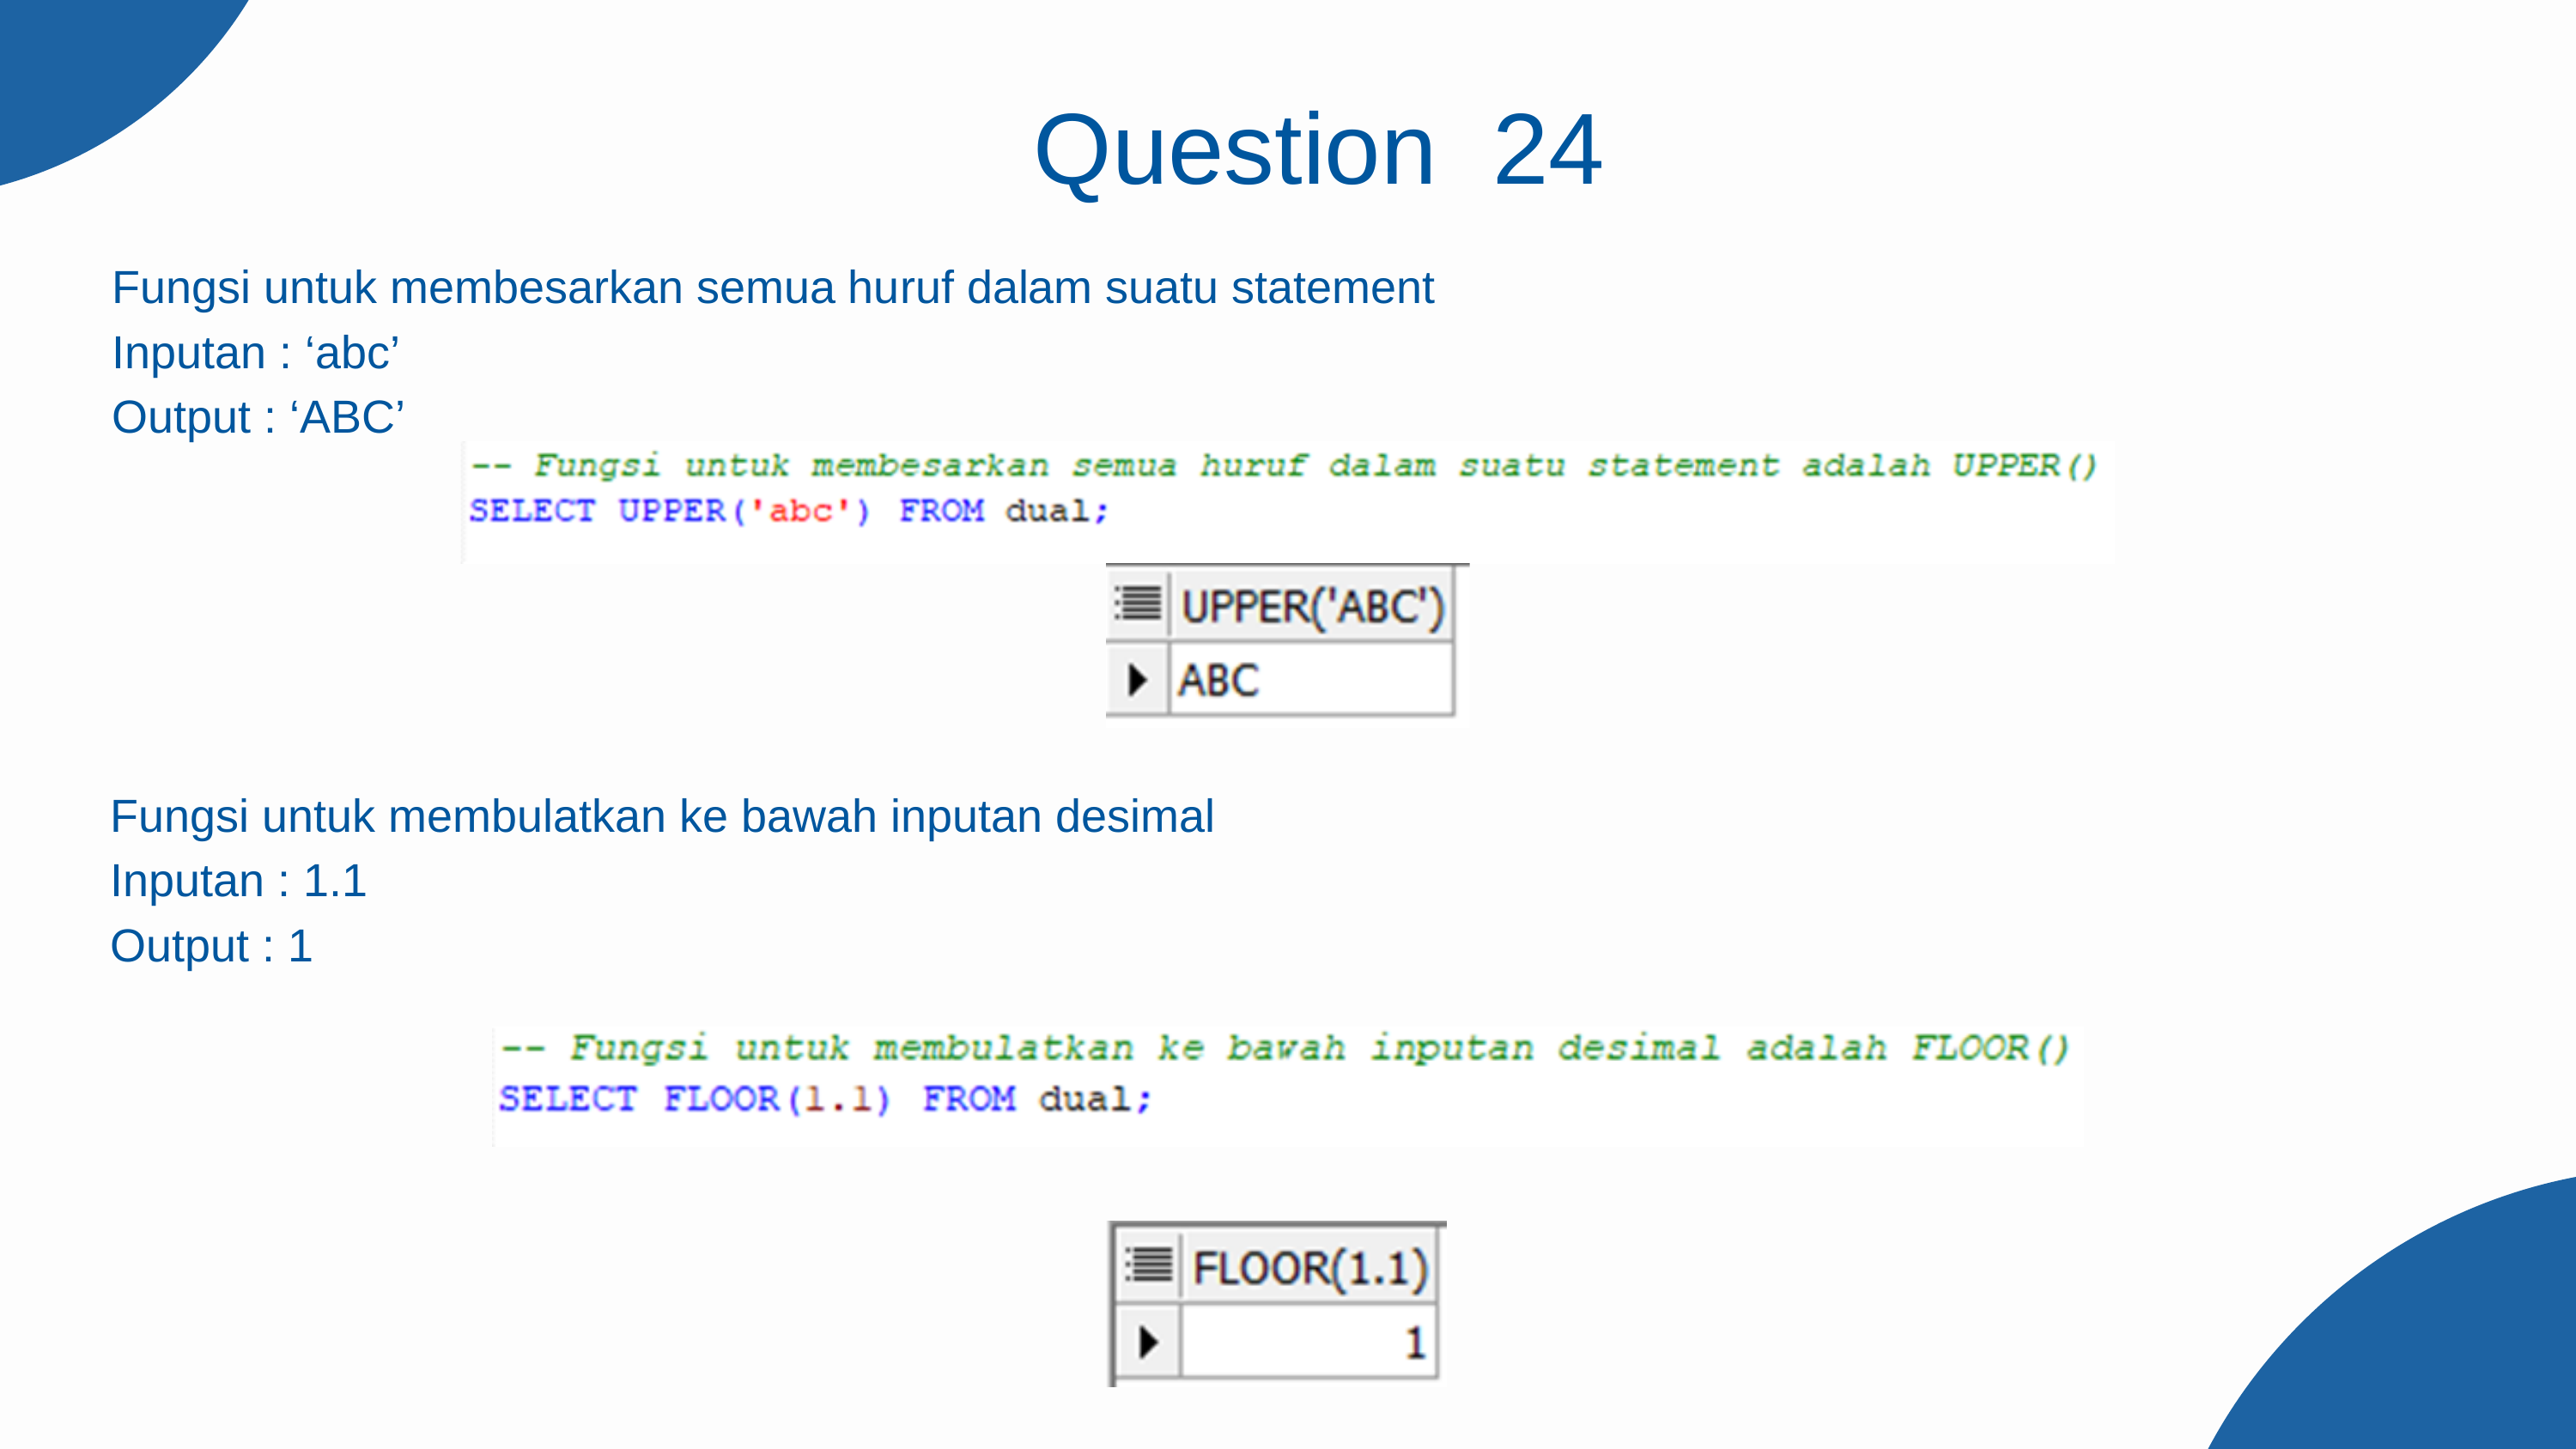

Question  24
Fungsi untuk membesarkan semua huruf dalam suatu statement
Inputan : ‘abc’
Output : ‘ABC’

Fungsi untuk membulatkan ke bawah inputan desimal
Inputan : 1.1
Output : 1